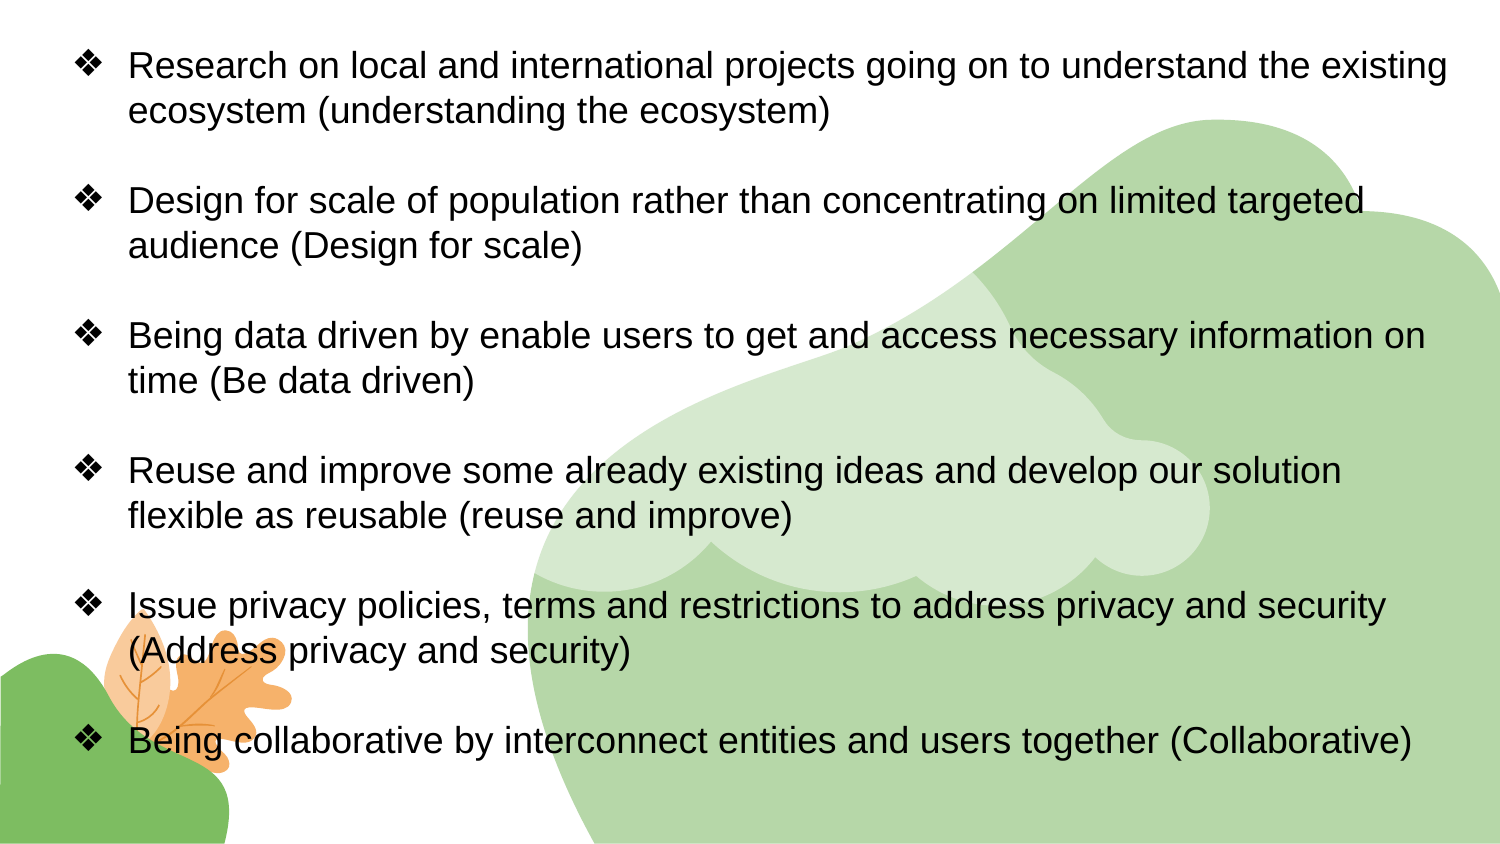

Research on local and international projects going on to understand the existing ecosystem (understanding the ecosystem)

Design for scale of population rather than concentrating on limited targeted audience (Design for scale)

Being data driven by enable users to get and access necessary information on time (Be data driven)

Reuse and improve some already existing ideas and develop our solution flexible as reusable (reuse and improve)

Issue privacy policies, terms and restrictions to address privacy and security (Address privacy and security)

Being collaborative by interconnect entities and users together (Collaborative)